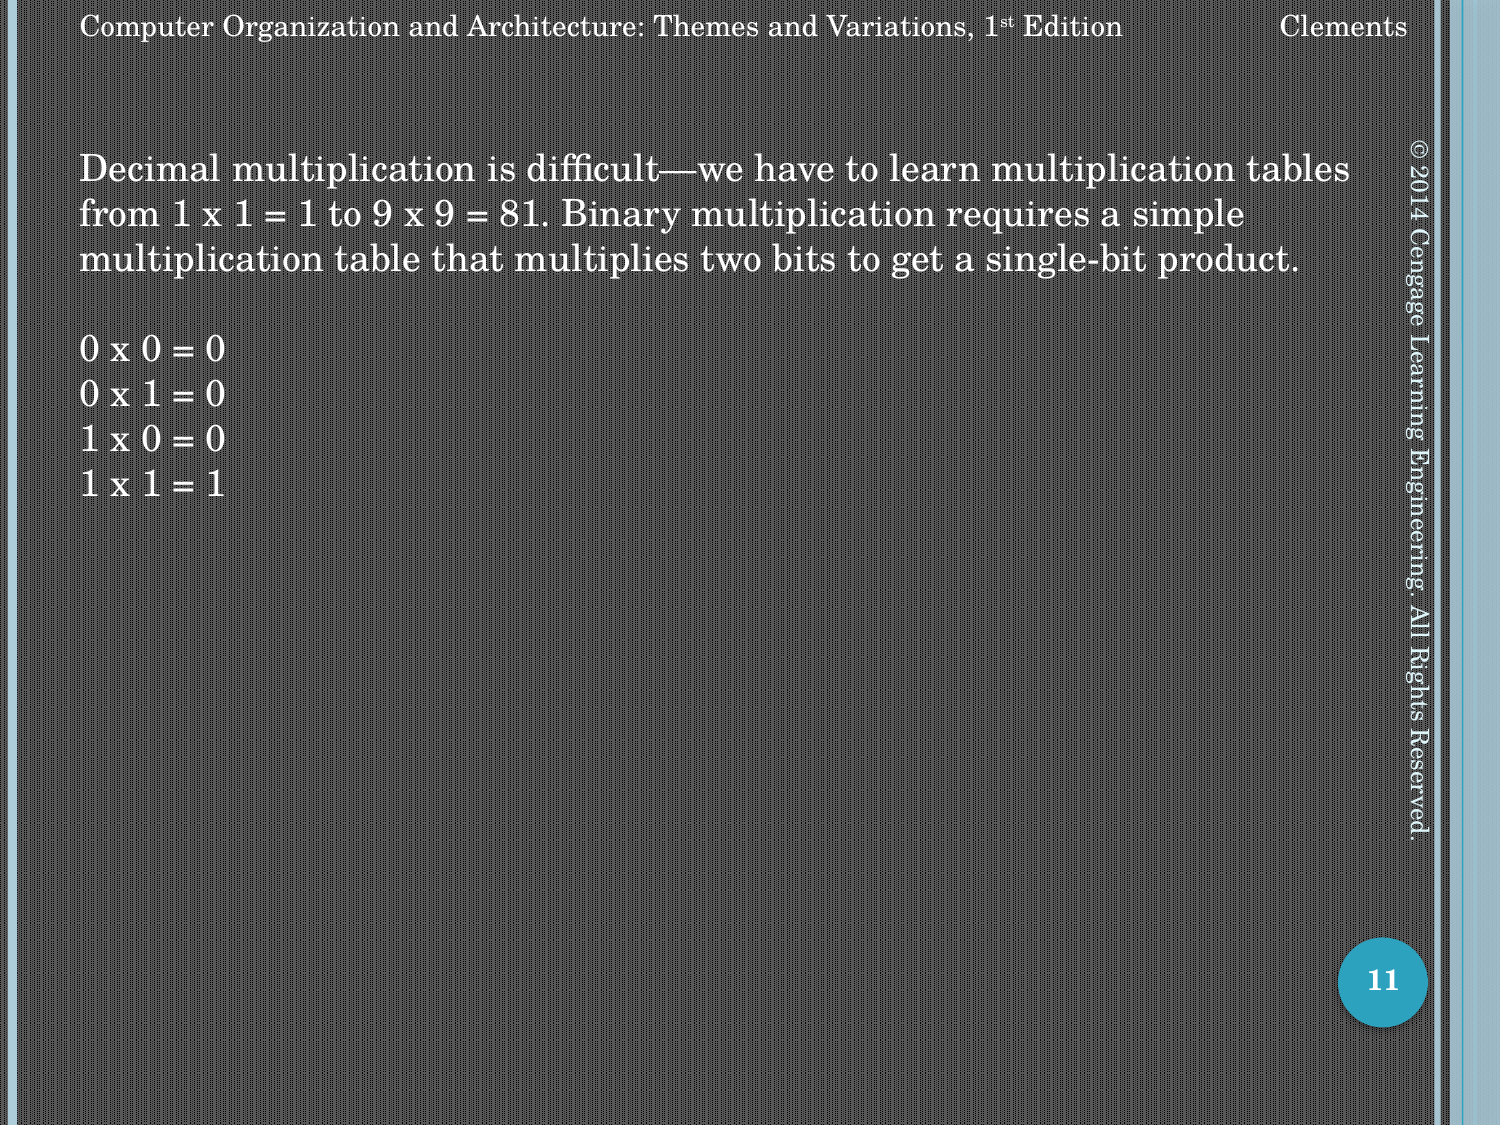

Decimal multiplication is difficult—we have to learn multiplication tables from 1 x 1 = 1 to 9 x 9 = 81. Binary multiplication requires a simple multiplication table that multiplies two bits to get a single-bit product.

0 x 0 = 0
0 x 1 = 0
1 x 0 = 0
1 x 1 = 1

© 2014 Cengage Learning Engineering. All Rights Reserved.
11